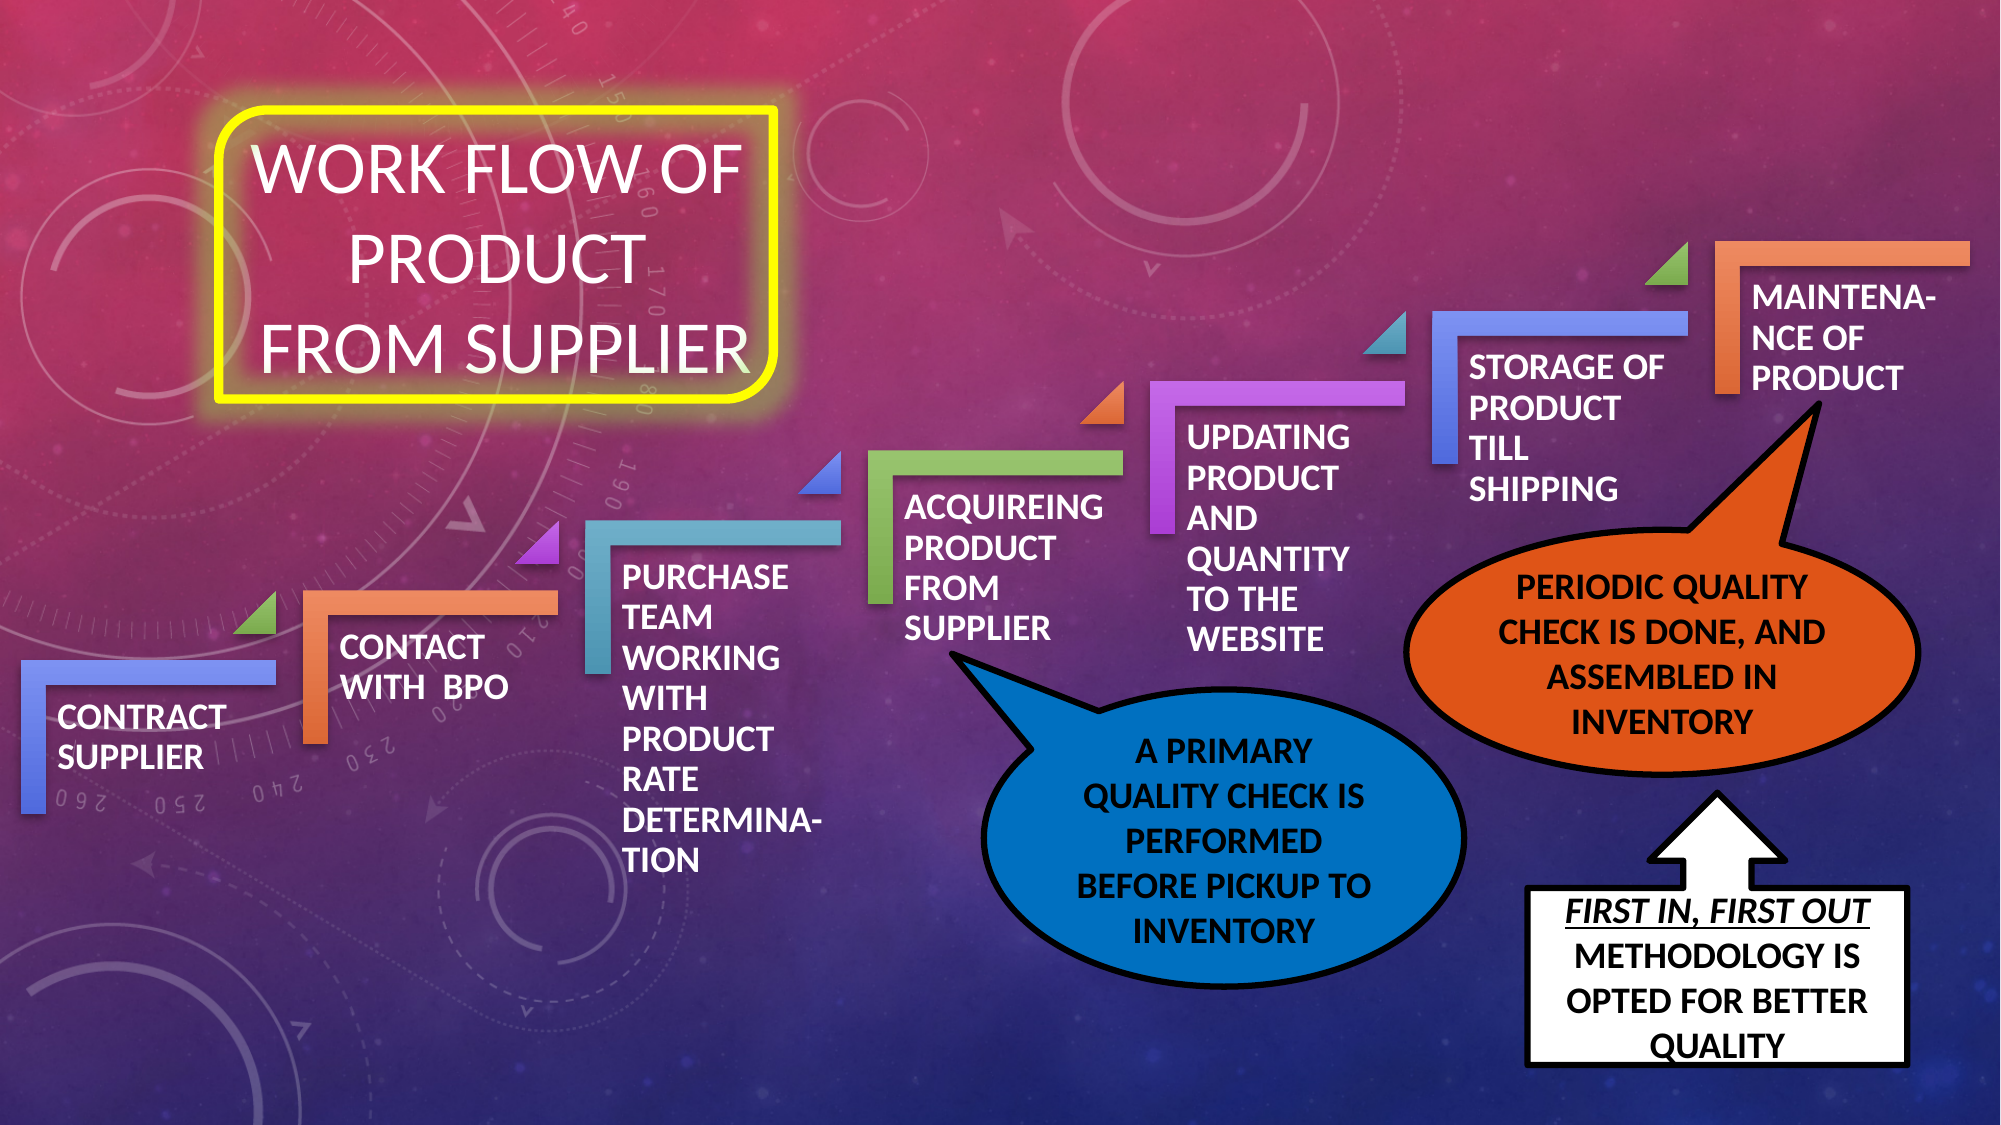

CONTRACT SUPPLIER
CONTACT  WITH  BPO
PURCHASE TEAM WORKING WITH PRODUCT RATE DETERMINA-TION
ACQUIREING PRODUCT FROM SUPPLIER
UPDATING PRODUCT AND QUANTITY TO THE WEBSITE
STORAGE OF PRODUCT TILL SHIPPING
MAINTENA-NCE OF PRODUCT

WORK FLOW OF PRODUCT
 FROM SUPPLIER
PERIODIC QUALITY CHECK IS DONE, AND ASSEMBLED IN INVENTORY
A PRIMARY QUALITY CHECK IS PERFORMED BEFORE PICKUP TO INVENTORY
FIRST IN, FIRST OUT METHODOLOGY IS OPTED FOR BETTER QUALITY